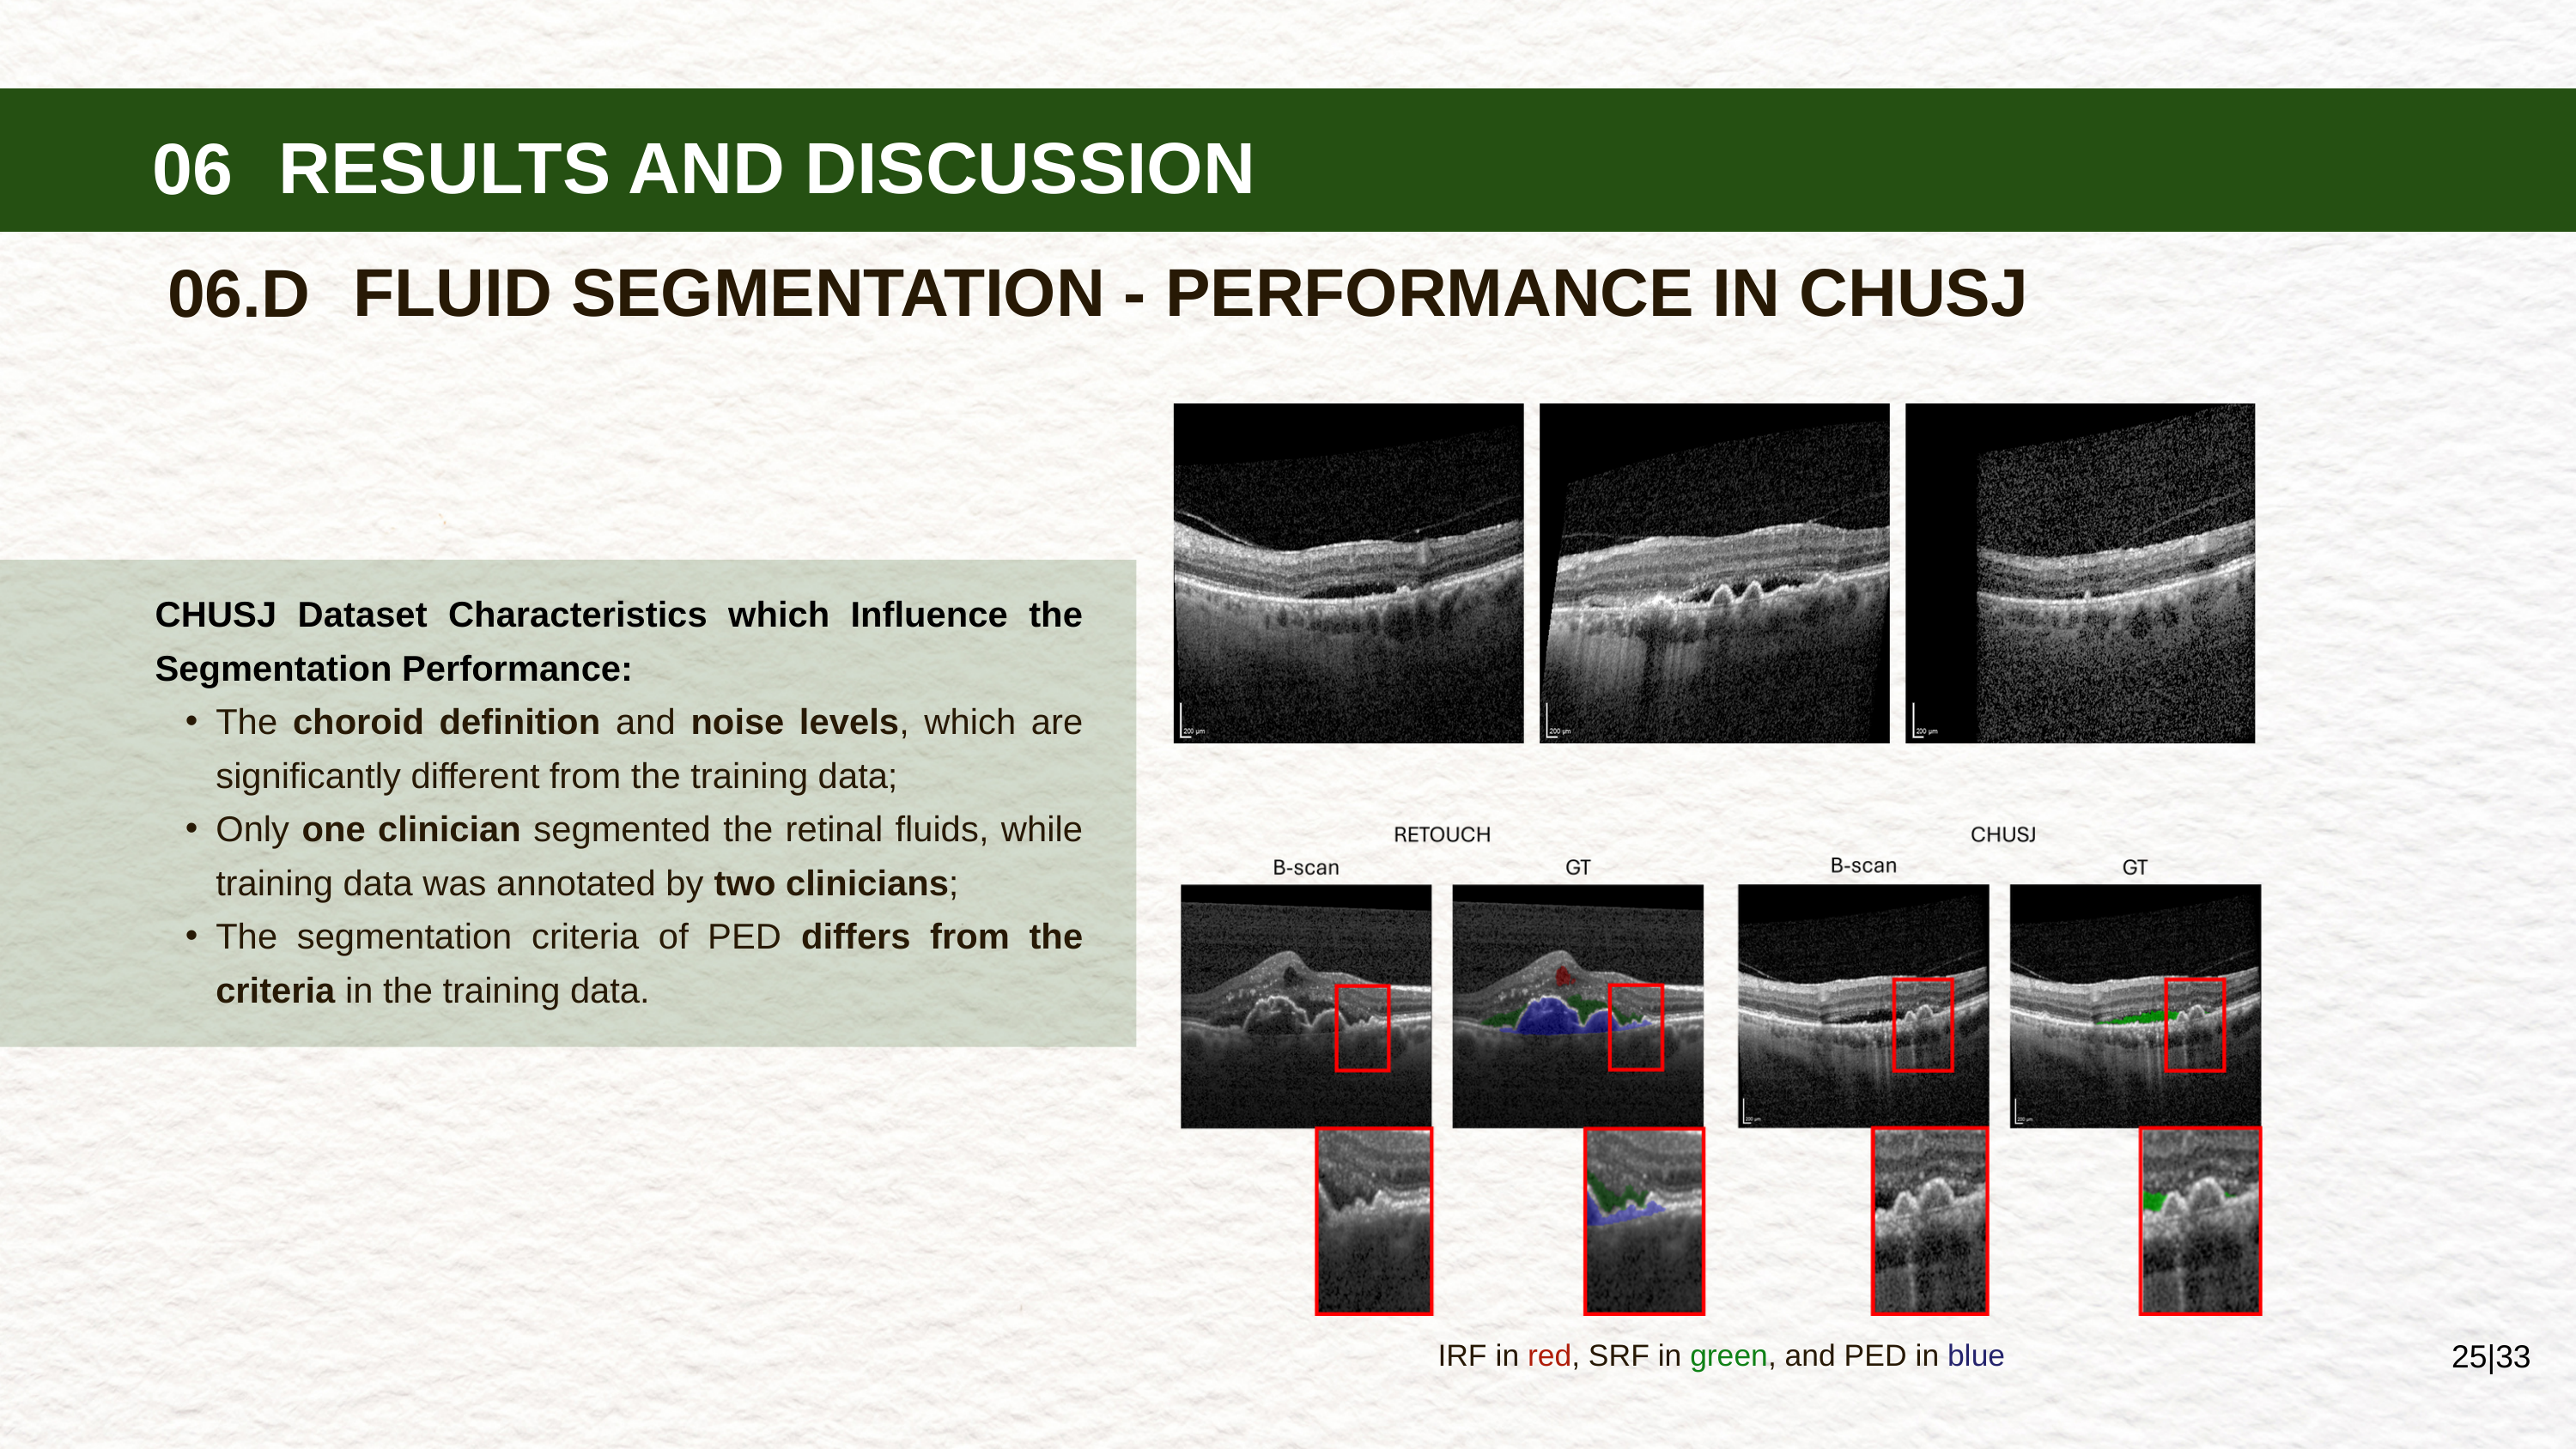

RESULTS AND DISCUSSION
06
RESULTS AND DISCUSSION
06
MATERIALS AND METHODS
04
RESULTS AND DISCUSSION
06
FLUID SEGMENTATION - PERFORMANCE IN CHUSJ
06.D

CHUSJ Dataset Characteristics which Influence the Segmentation Performance:
The choroid definition and noise levels, which are significantly different from the training data;
Only one clinician segmented the retinal fluids, while training data was annotated by two clinicians;
The segmentation criteria of PED differs from the criteria in the training data.

25|33
IRF in red, SRF in green, and PED in blue